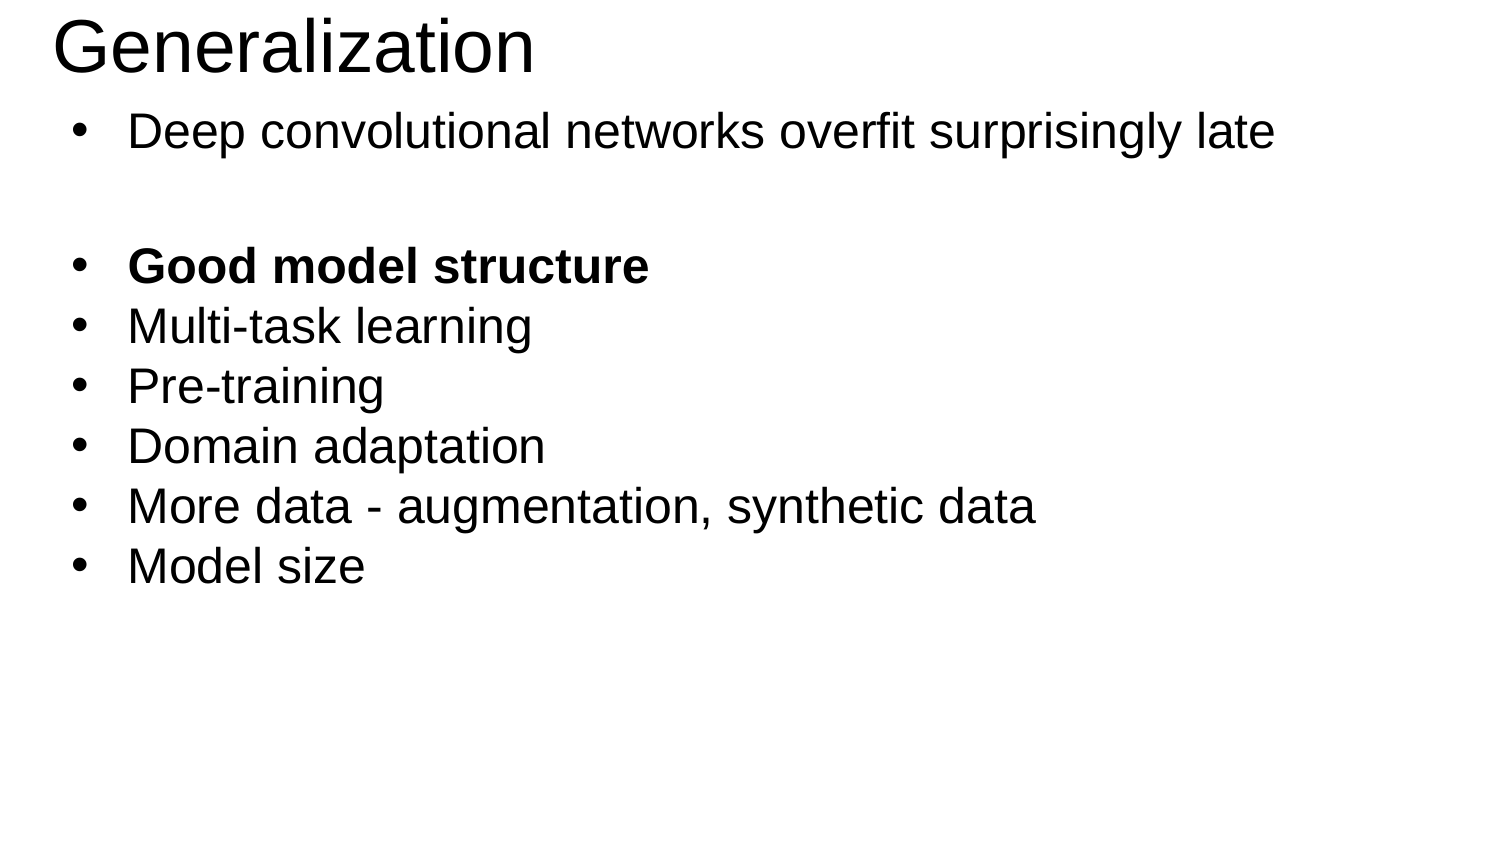

# Generalization
Deep convolutional networks overfit surprisingly late

Good model structure
Multi-task learning
Pre-training
Domain adaptation
More data - augmentation, synthetic data
Model size